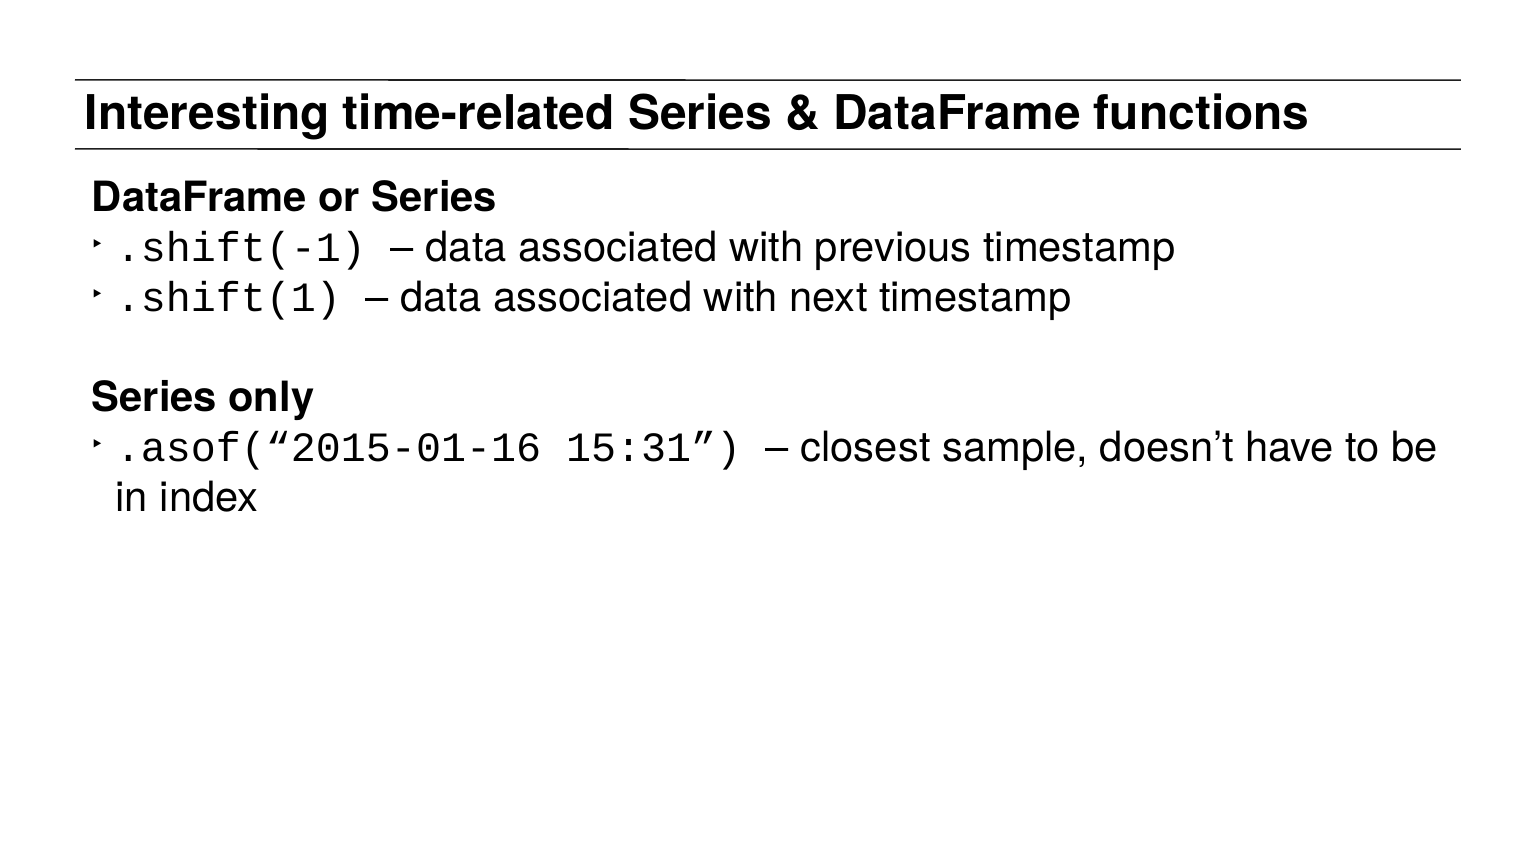

# Interesting time-related Series & DataFrame functions
DataFrame or Series
.shift(-1) – data associated with previous timestamp
.shift(1) – data associated with next timestamp

Series only
.asof(“2015-01-16 15:31”) – closest sample, doesn’t have to be in index